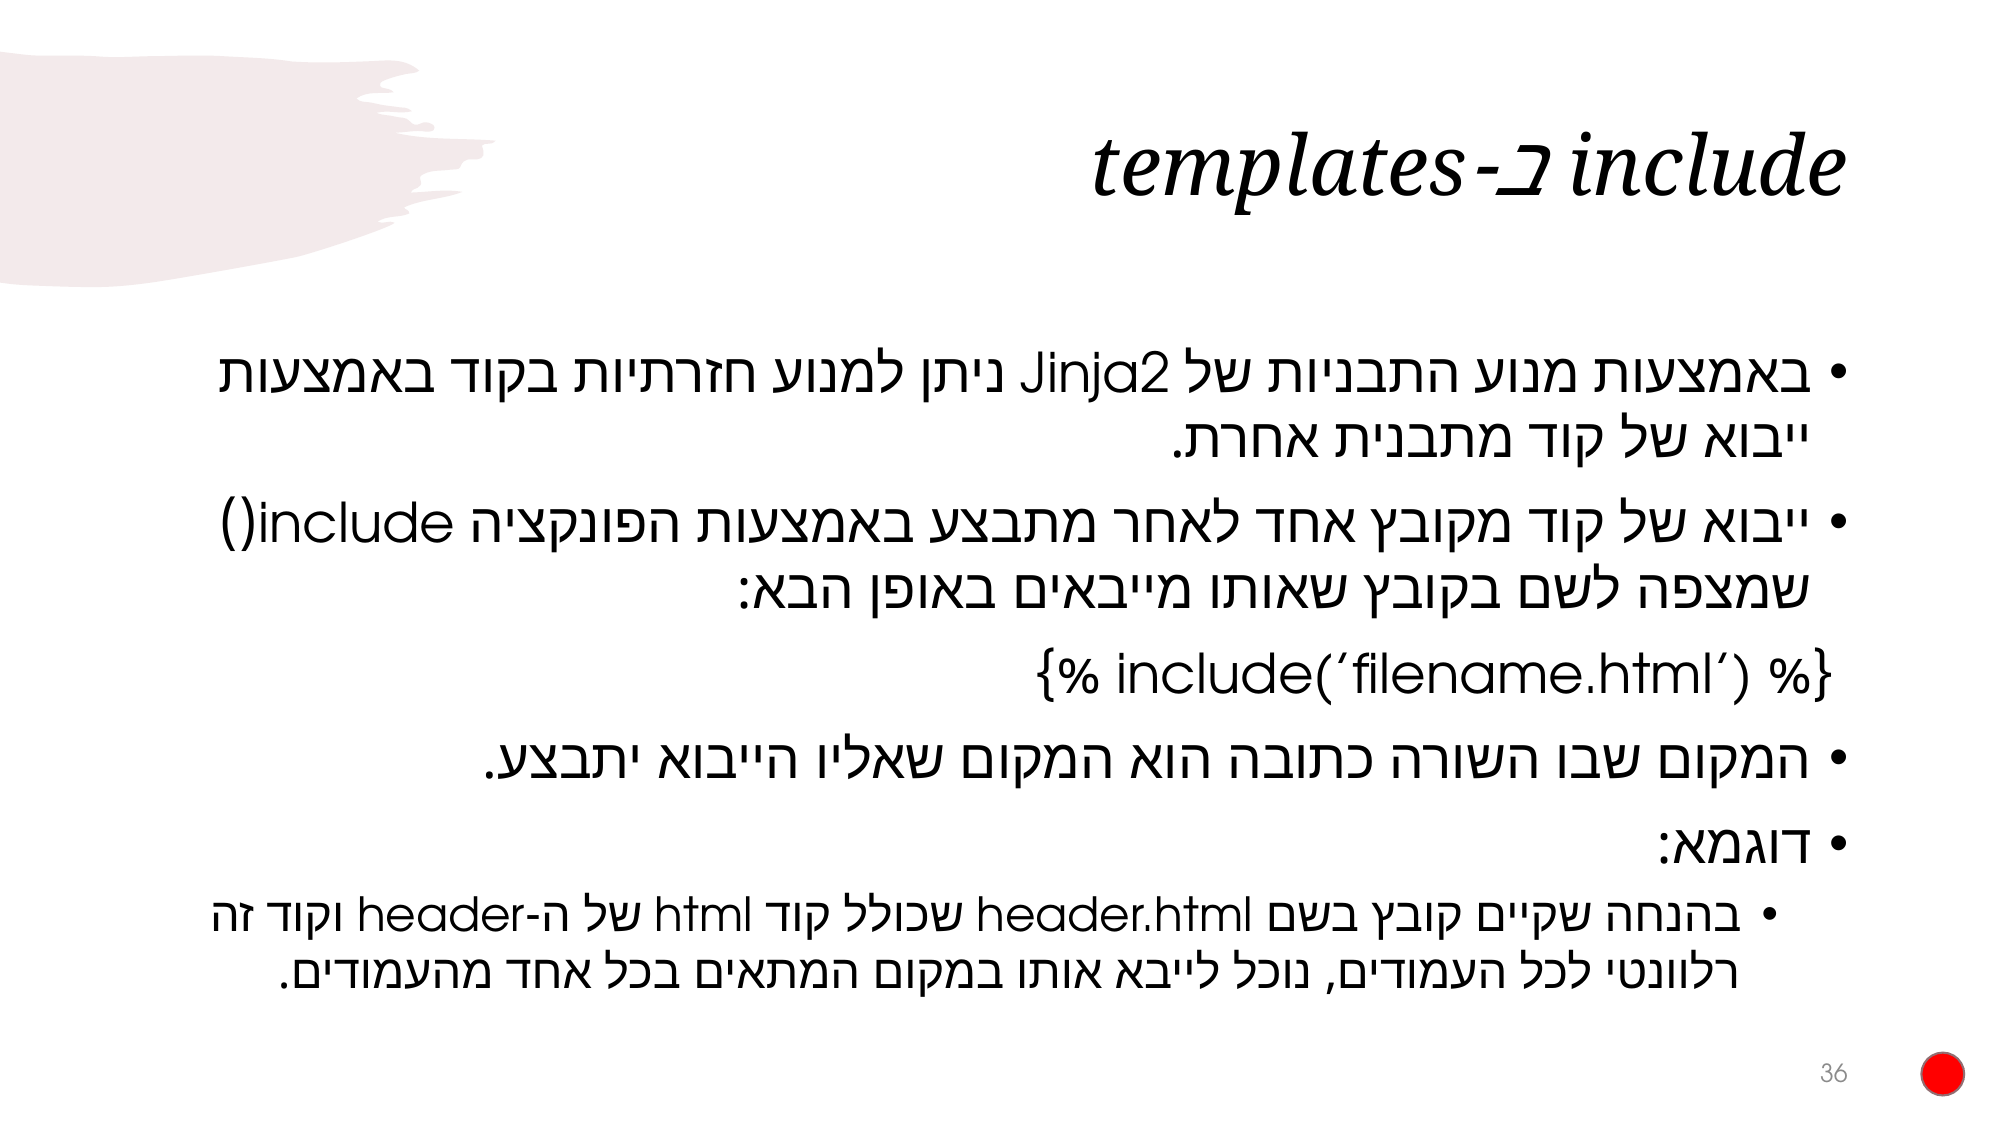

# include ב-templates
באמצעות מנוע התבניות של Jinja2 ניתן למנוע חזרתיות בקוד באמצעות ייבוא של קוד מתבנית אחרת.
ייבוא של קוד מקובץ אחד לאחר מתבצע באמצעות הפונקציה include() שמצפה לשם בקובץ שאותו מייבאים באופן הבא:
 {% include(’filename.html’) %}
המקום שבו השורה כתובה הוא המקום שאליו הייבוא יתבצע.
דוגמא:
בהנחה שקיים קובץ בשם header.html שכולל קוד html של ה-header וקוד זה רלוונטי לכל העמודים, נוכל לייבא אותו במקום המתאים בכל אחד מהעמודים.
36